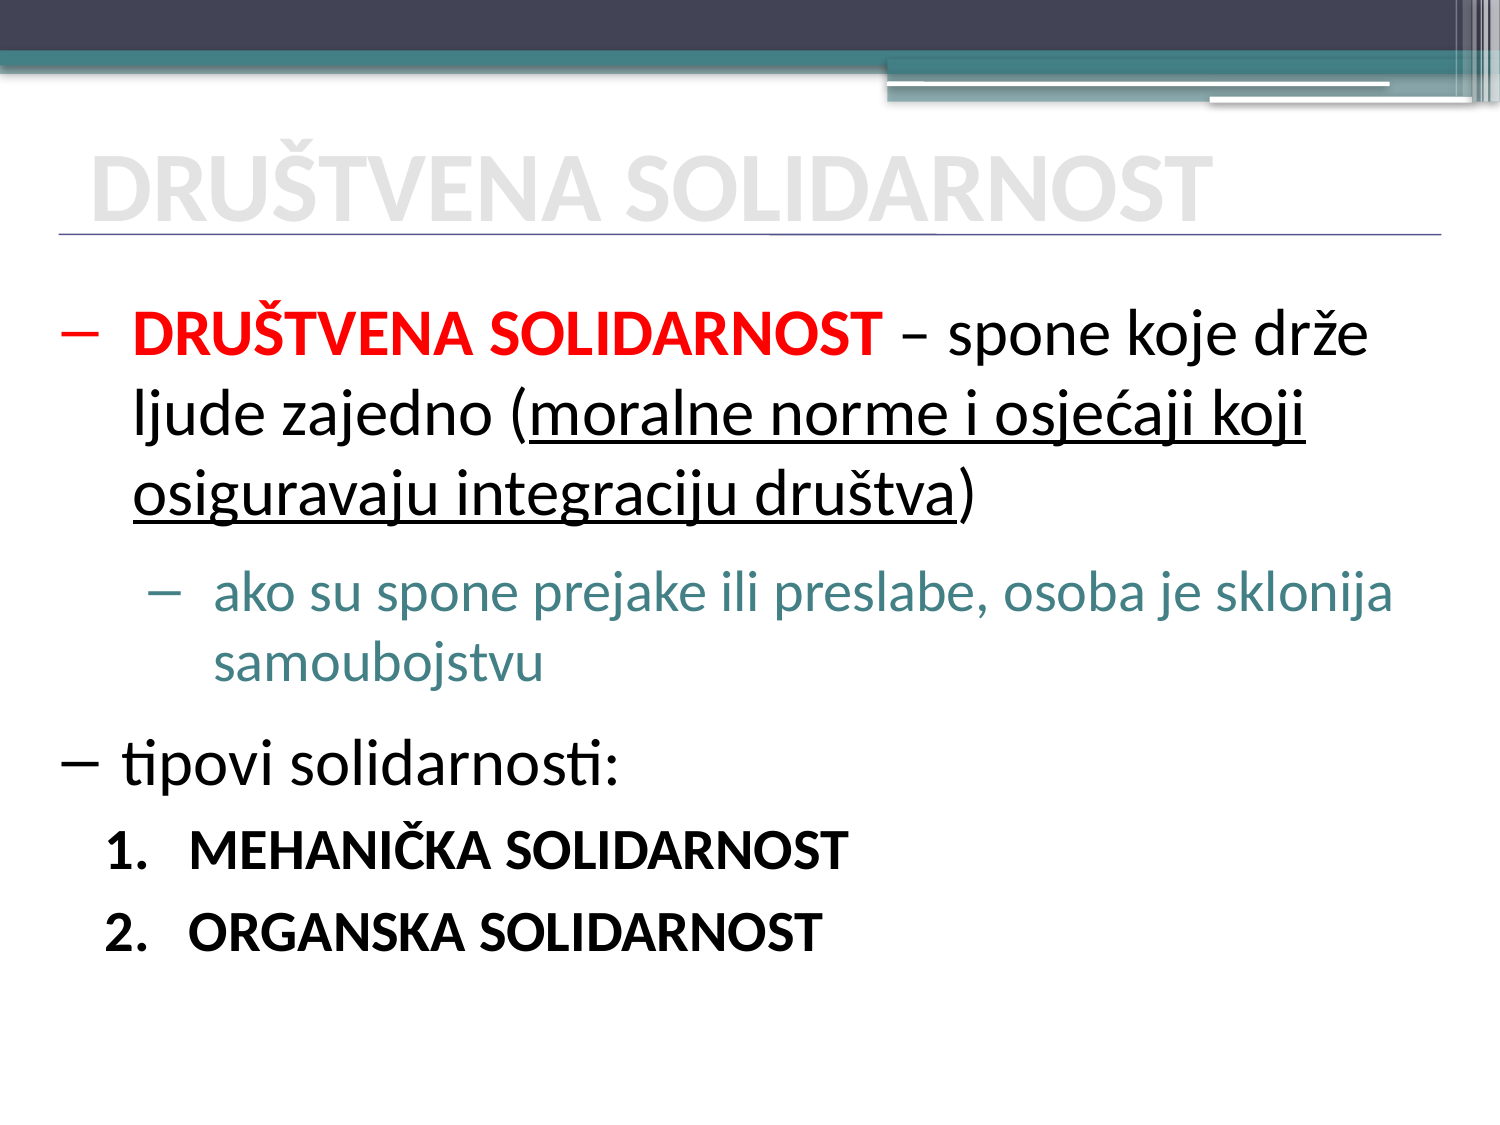

DRUŠTVENA SOLIDARNOST
DRUŠTVENA SOLIDARNOST – spone koje drže ljude zajedno (moralne norme i osjećaji koji osiguravaju integraciju društva)
ako su spone prejake ili preslabe, osoba je sklonija samoubojstvu
tipovi solidarnosti:
MEHANIČKA SOLIDARNOST
ORGANSKA SOLIDARNOST